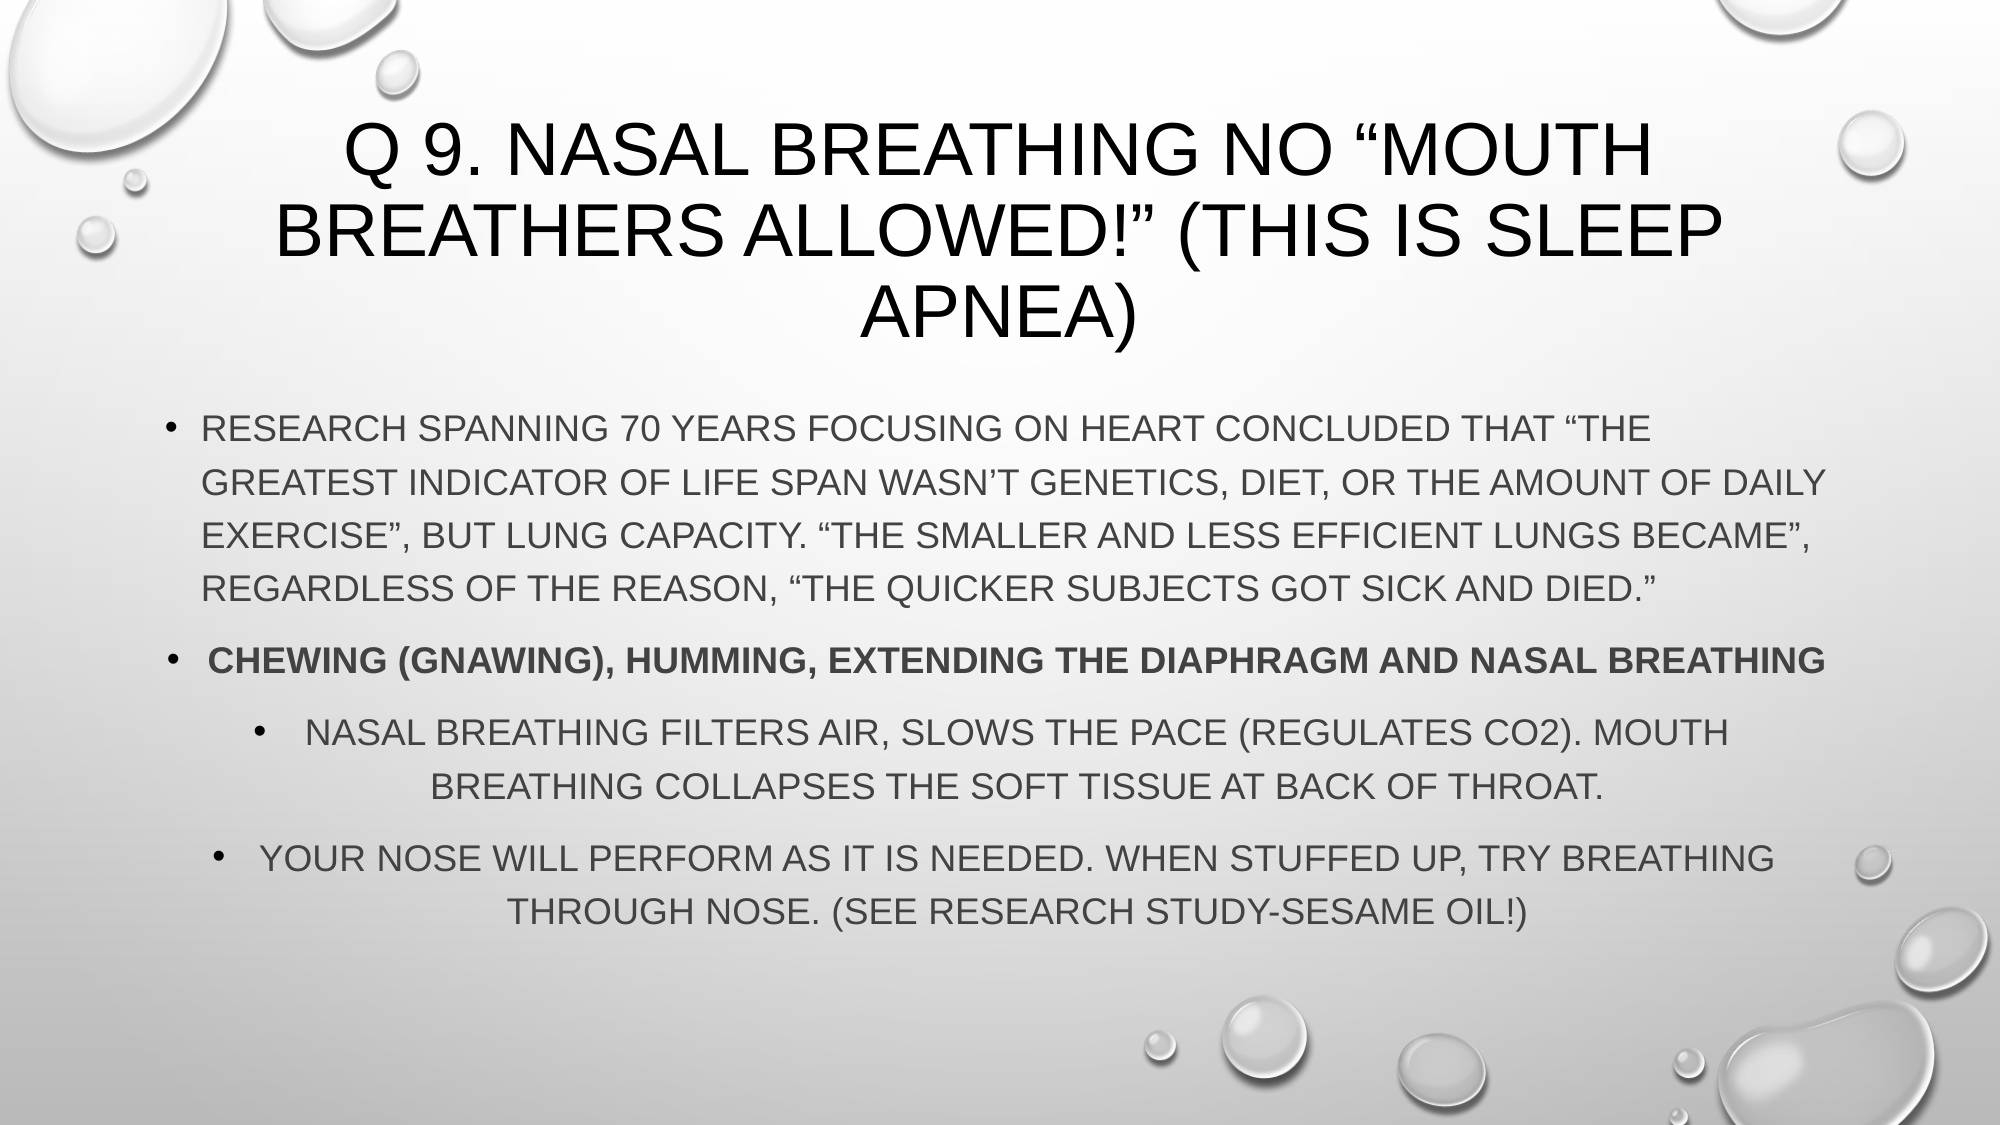

# Q 9. Nasal breathing no “mouth breathers allowed!” (this is sleep apnea)
Research spanning 70 years focusing on heart concluded that “the greatest indicator of life span wasn’t genetics, diet, or the amount of daily exercise”, but lung capacity. “The smaller and less efficient lungs became”, regardless of the reason, “the quicker subjects got sick and died.”
Chewing (gnawing), humming, extending the diaphragm and nasal breathing
Nasal breathing filters air, slows the pace (regulates CO2). Mouth breathing collapses the soft tissue at back of throat.
Your nose will perform as it is needed. When stuffed up, try breathing through nose. (See research study-sesame oil!)